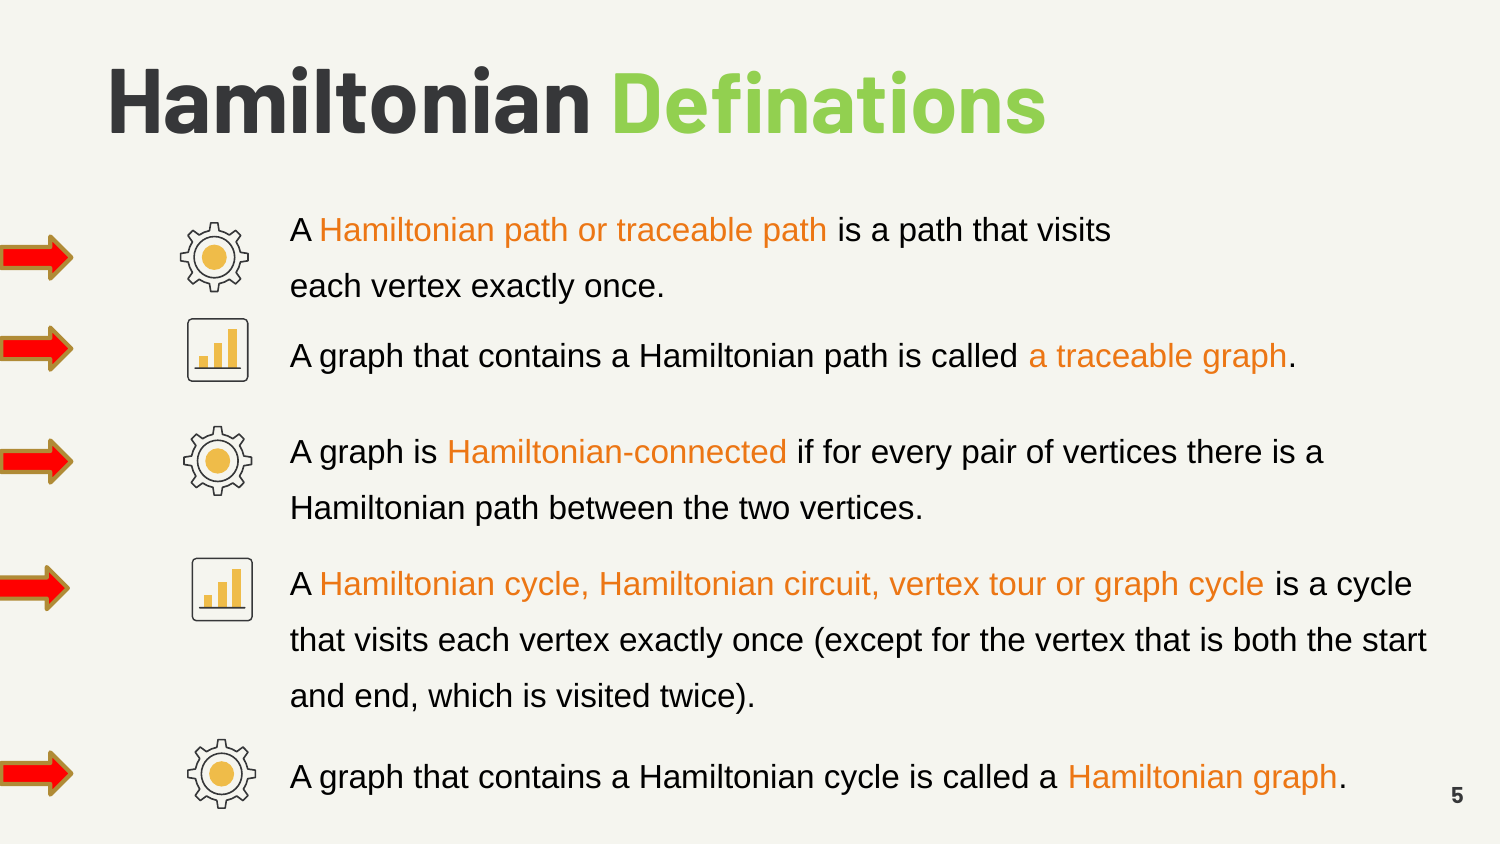

# Hamiltonian Definations
A Hamiltonian path or traceable path is a path that visits each vertex exactly once.

A graph that contains a Hamiltonian path is called a traceable graph.

A graph is Hamiltonian-connected if for every pair of vertices there is a Hamiltonian path between the two vertices.

A Hamiltonian cycle, Hamiltonian circuit, vertex tour or graph cycle is a cycle that visits each vertex exactly once (except for the vertex that is both the start and end, which is visited twice).

A graph that contains a Hamiltonian cycle is called a Hamiltonian graph.

5